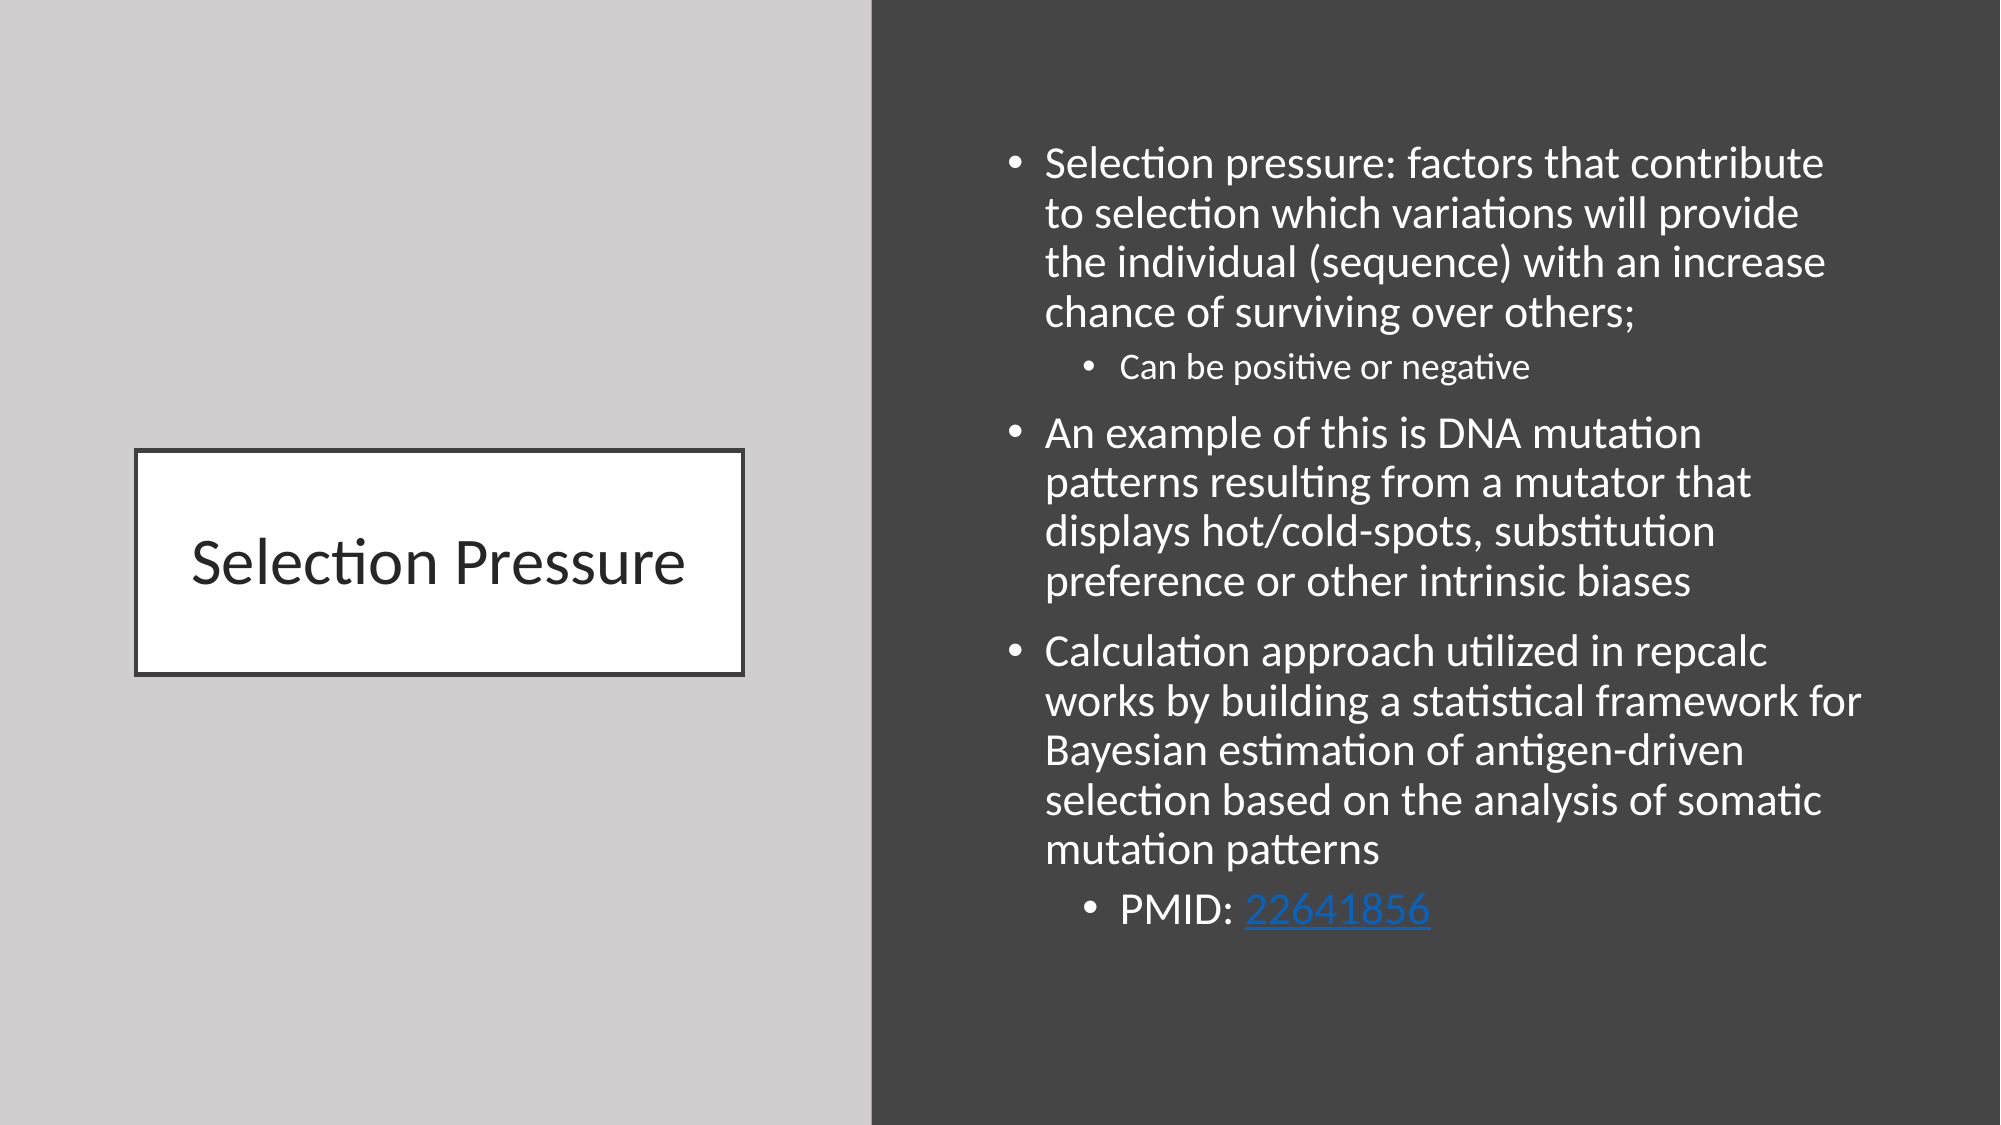

Selection pressure: factors that contribute to selection which variations will provide the individual (sequence) with an increase chance of surviving over others;
Can be positive or negative
An example of this is DNA mutation patterns resulting from a mutator that displays hot/cold-spots, substitution preference or other intrinsic biases
Calculation approach utilized in repcalc works by building a statistical framework for Bayesian estimation of antigen-driven selection based on the analysis of somatic mutation patterns
PMID: 22641856

# Selection Pressure